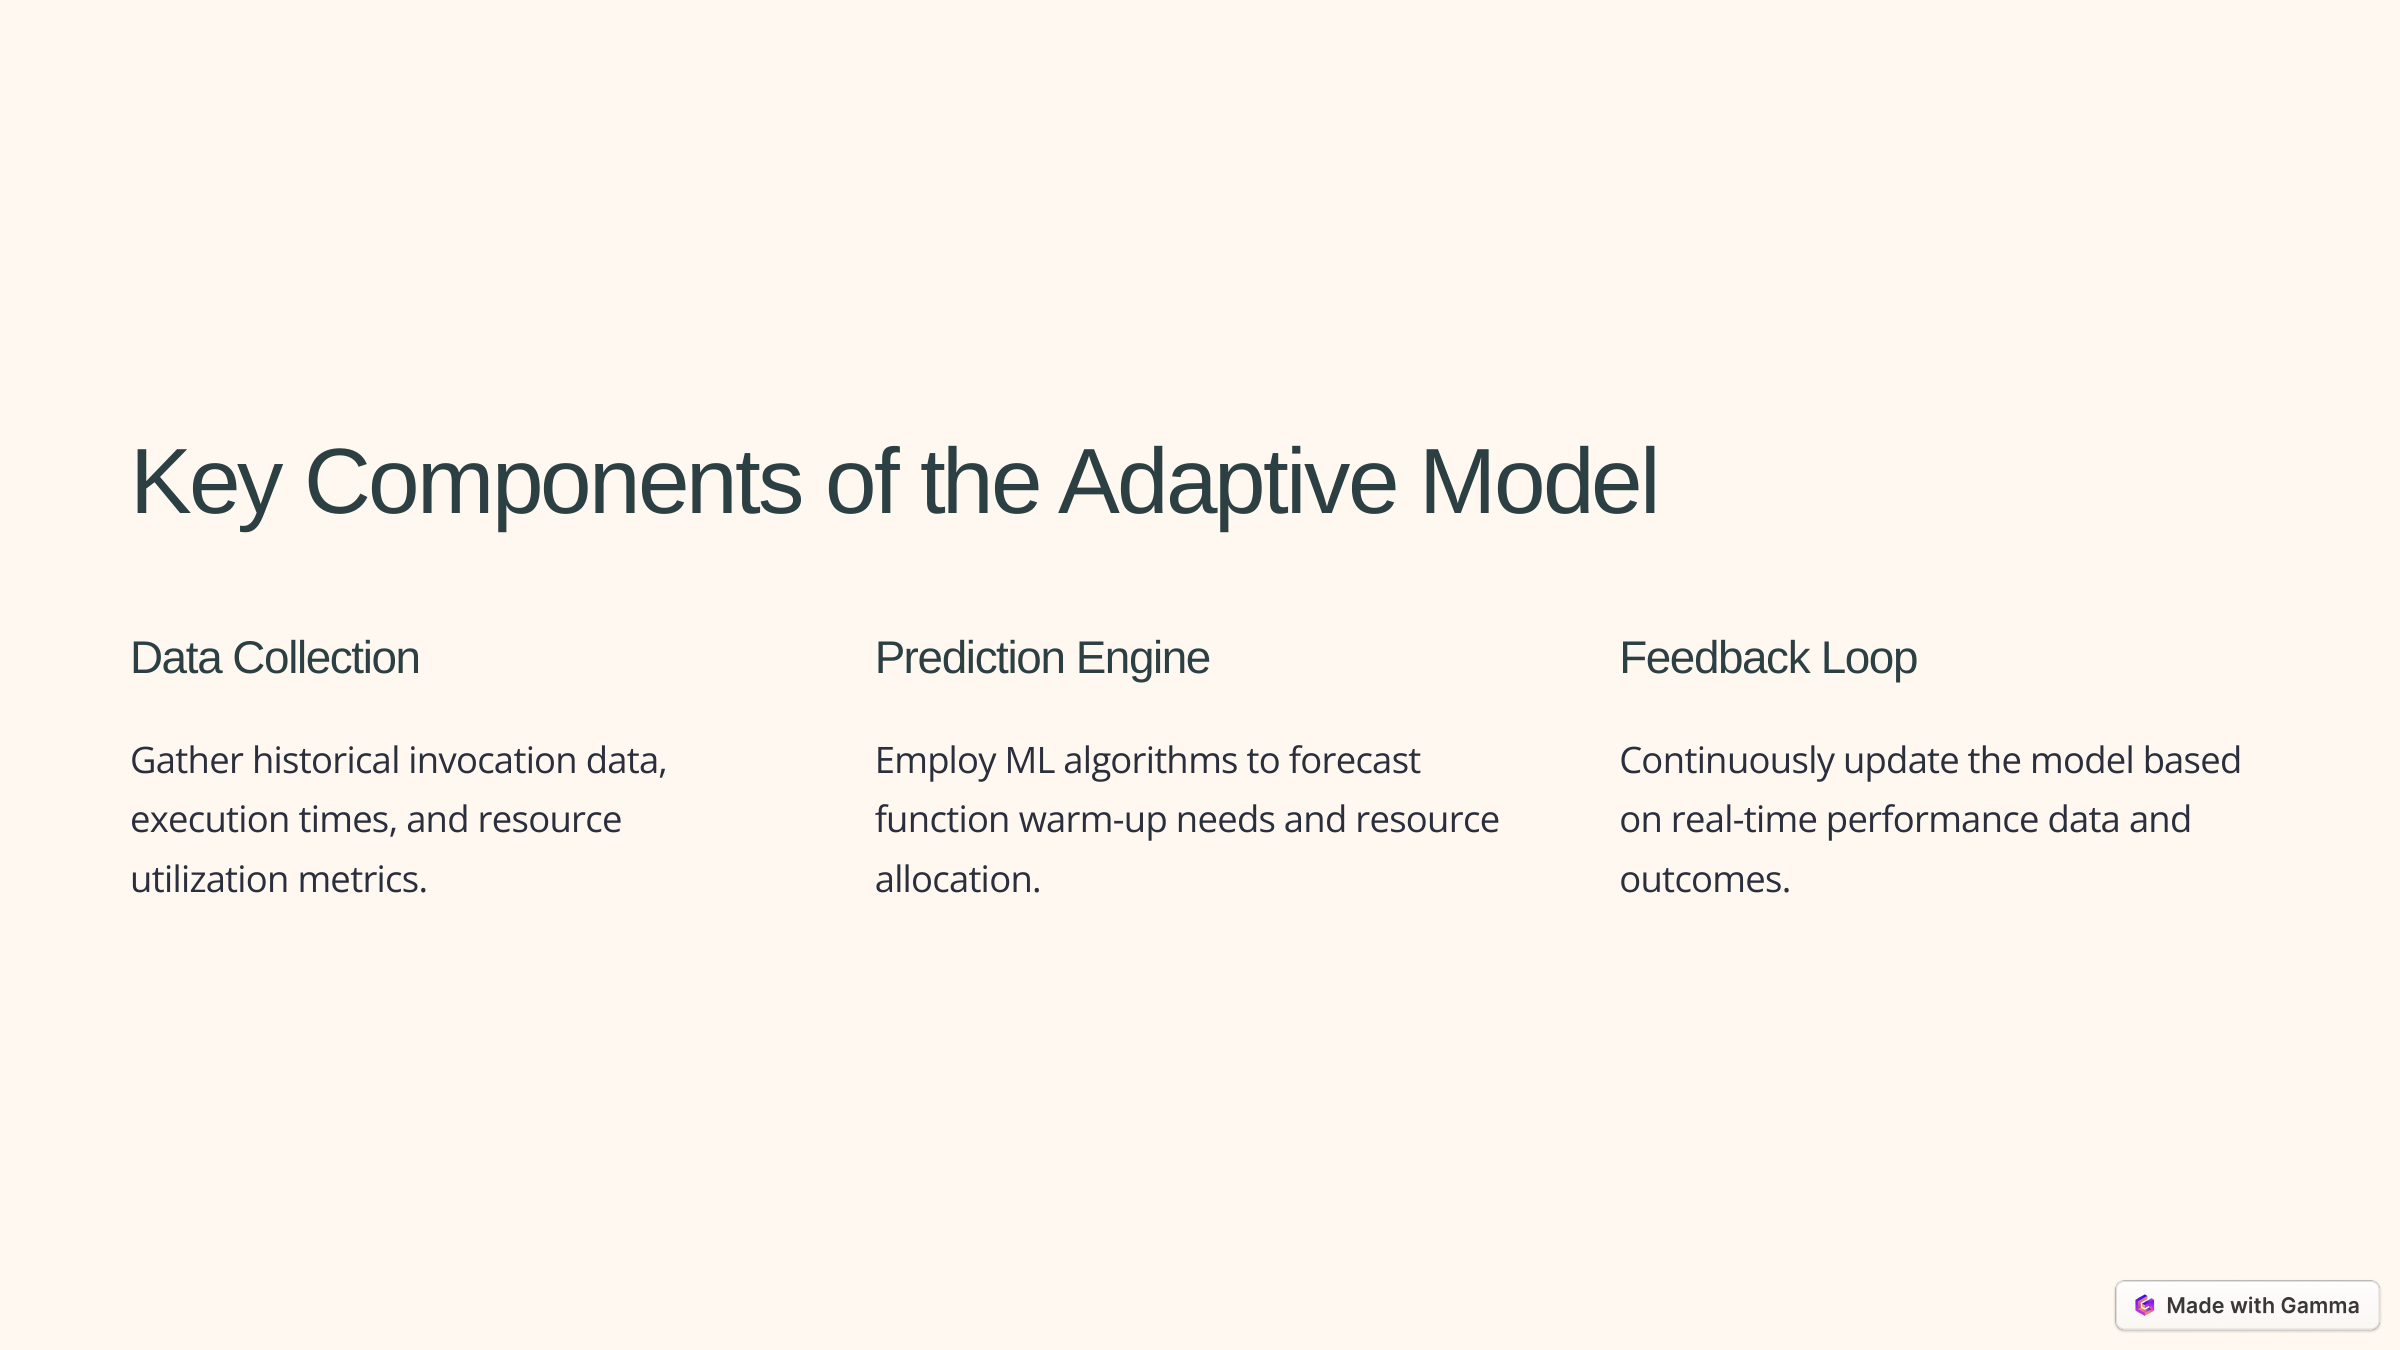

Key Components of the Adaptive Model
Data Collection
Prediction Engine
Feedback Loop
Gather historical invocation data, execution times, and resource utilization metrics.
Employ ML algorithms to forecast function warm-up needs and resource allocation.
Continuously update the model based on real-time performance data and outcomes.